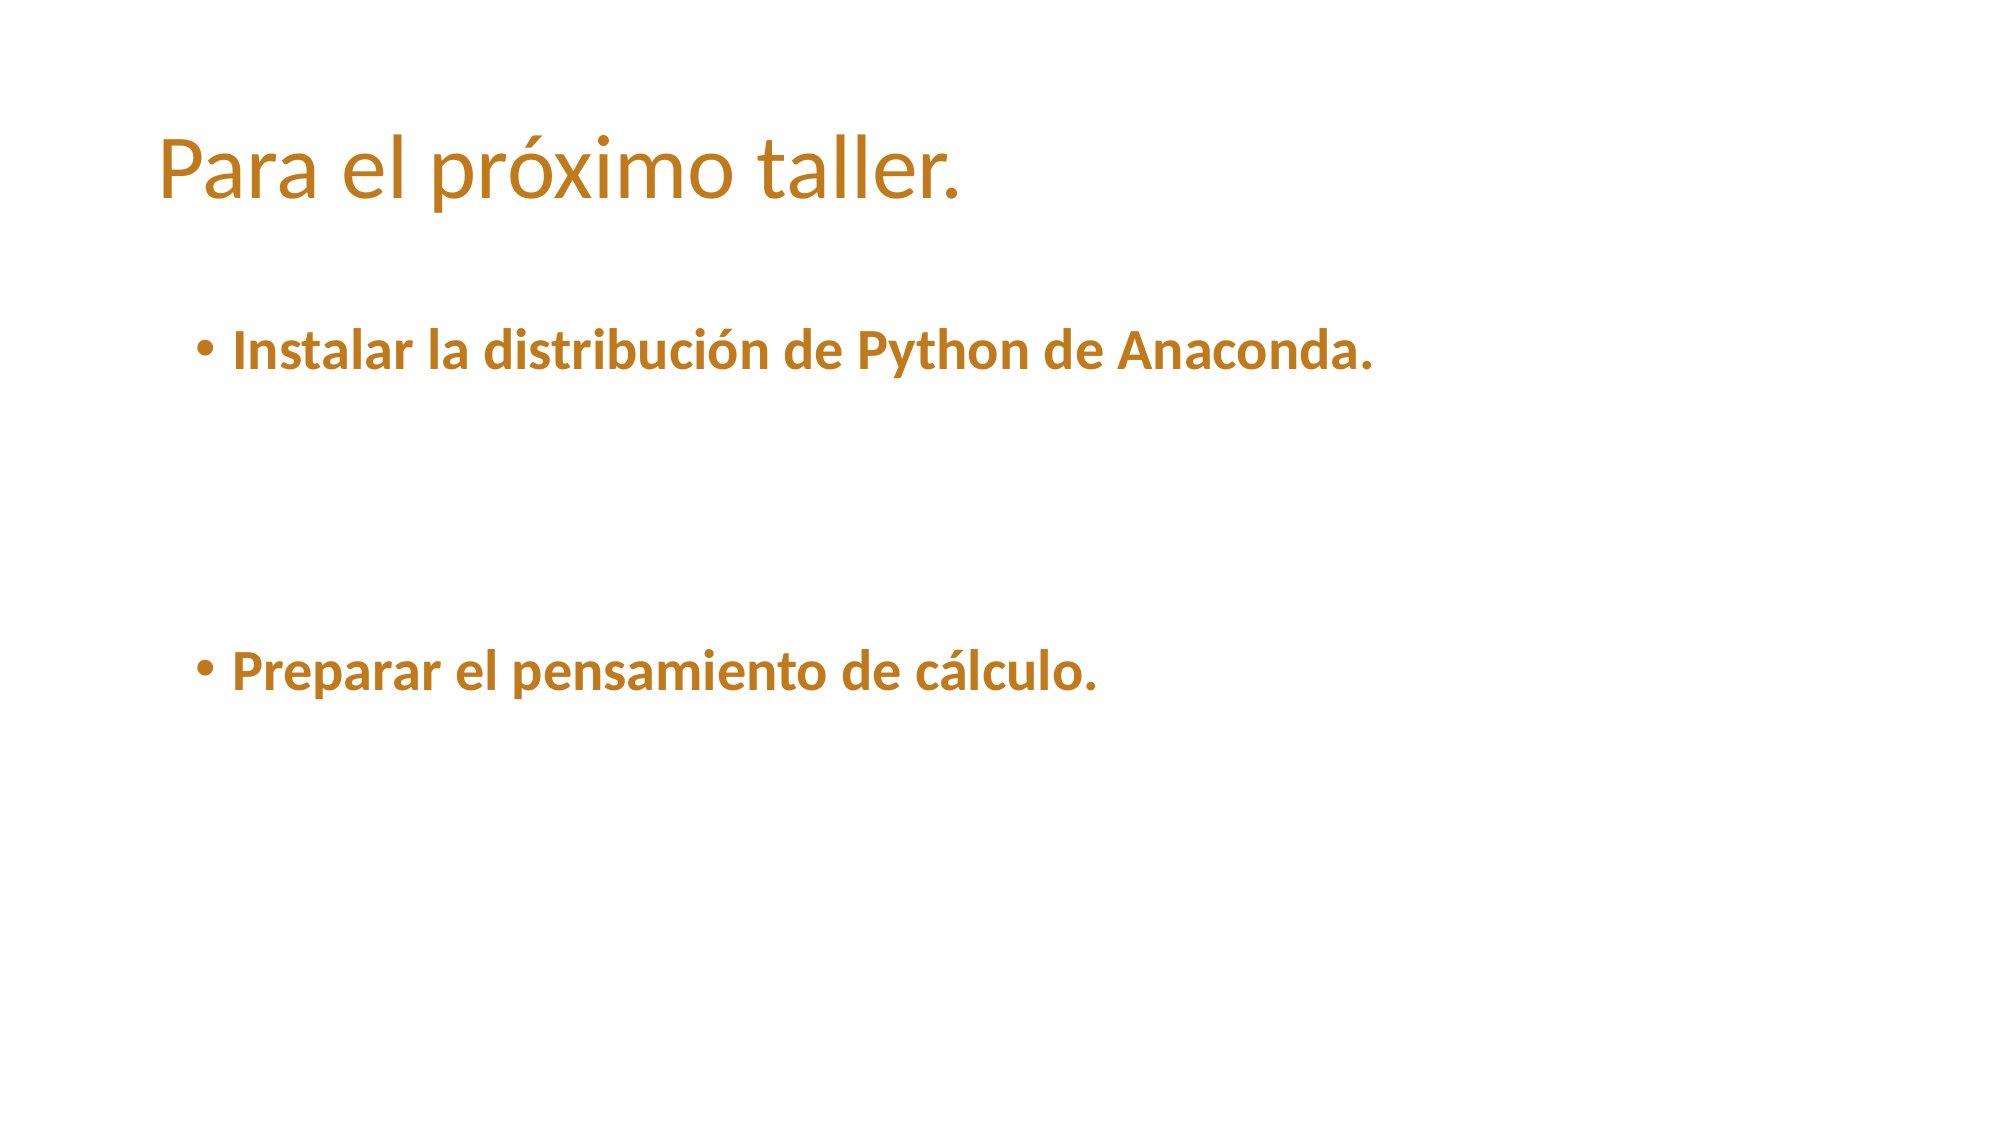

# Para el próximo taller.
Instalar la distribución de Python de Anaconda.

Preparar el pensamiento de cálculo.